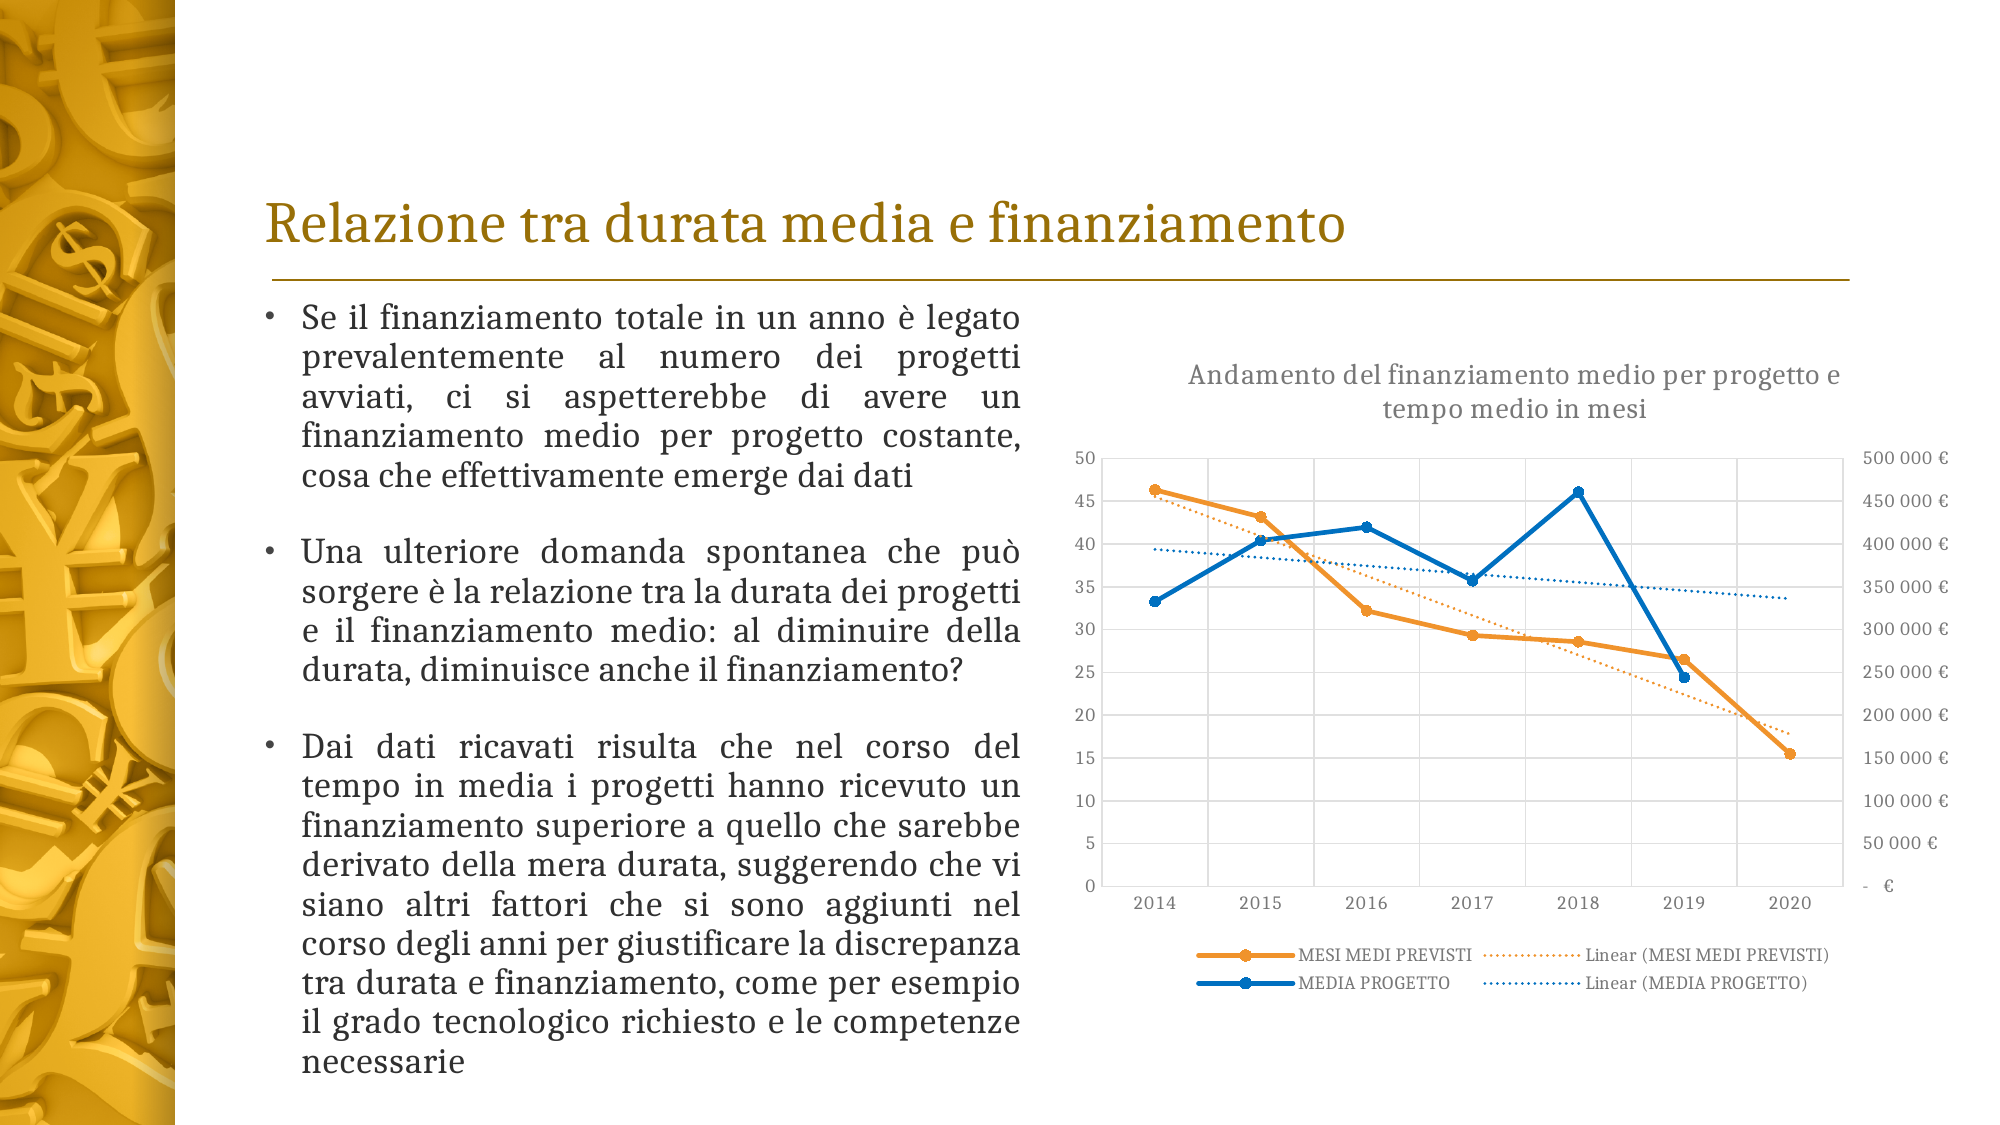

# Relazione tra durata media e finanziamento
Se il finanziamento totale in un anno è legato prevalentemente al numero dei progetti avviati, ci si aspetterebbe di avere un finanziamento medio per progetto costante, cosa che effettivamente emerge dai dati
Una ulteriore domanda spontanea che può sorgere è la relazione tra la durata dei progetti e il finanziamento medio: al diminuire della durata, diminuisce anche il finanziamento?
Dai dati ricavati risulta che nel corso del tempo in media i progetti hanno ricevuto un finanziamento superiore a quello che sarebbe derivato della mera durata, suggerendo che vi siano altri fattori che si sono aggiunti nel corso degli anni per giustificare la discrepanza tra durata e finanziamento, come per esempio il grado tecnologico richiesto e le competenze necessarie

[unsupported chart]